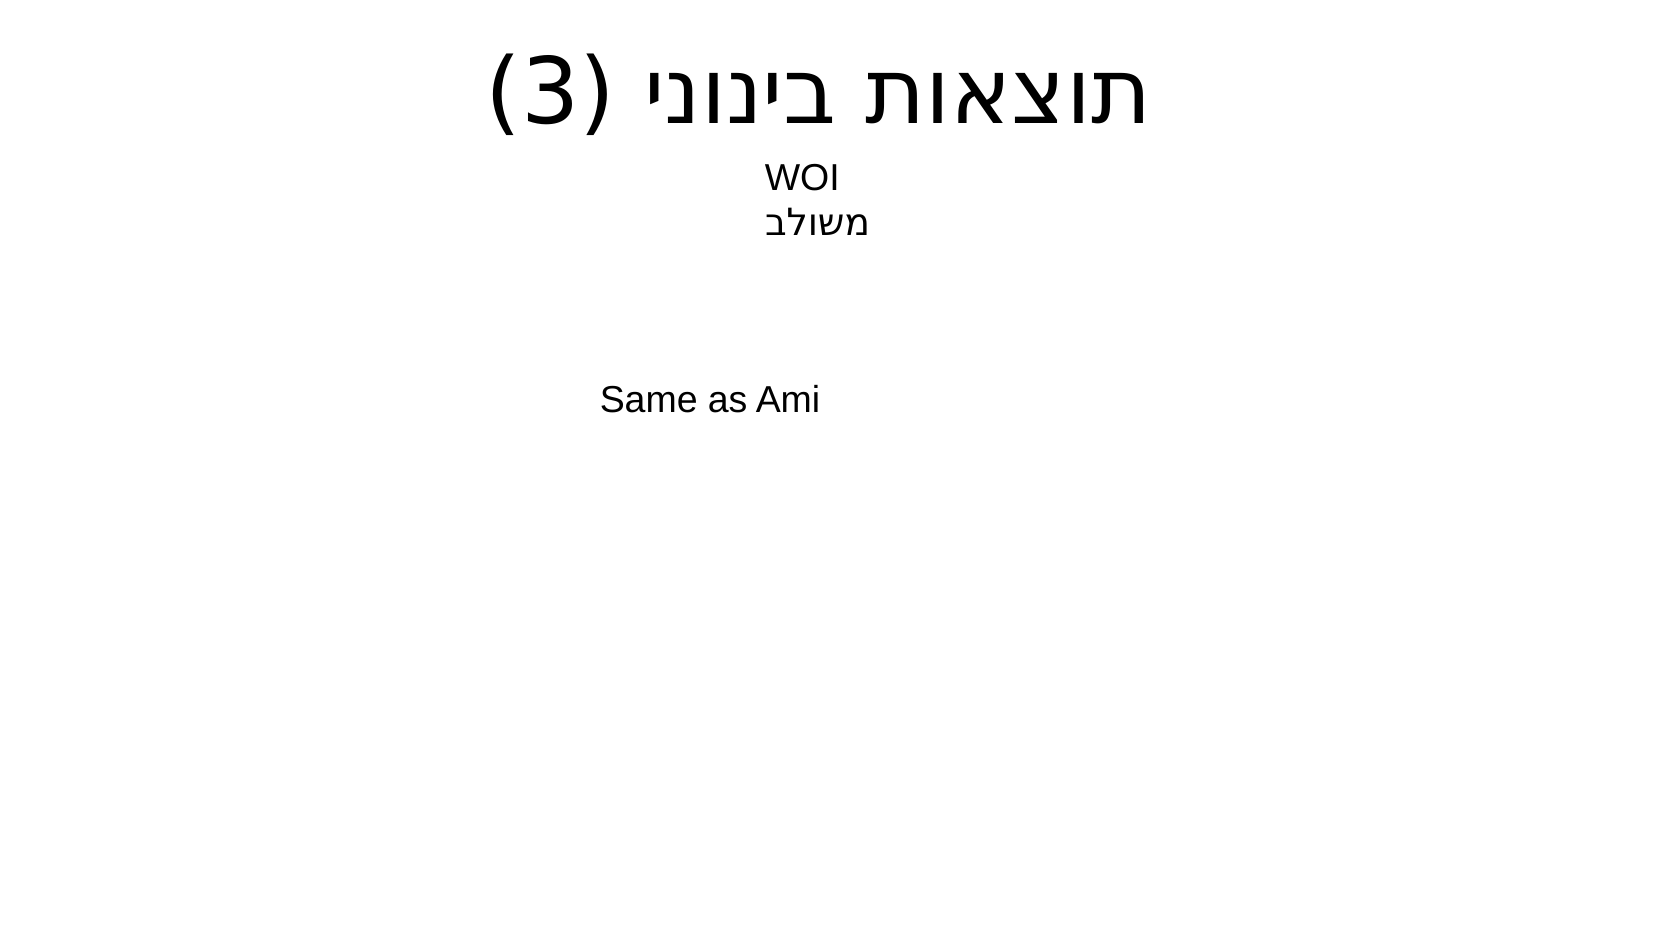

תוצאות בינוני (3)
WOI משולב
Same as Ami